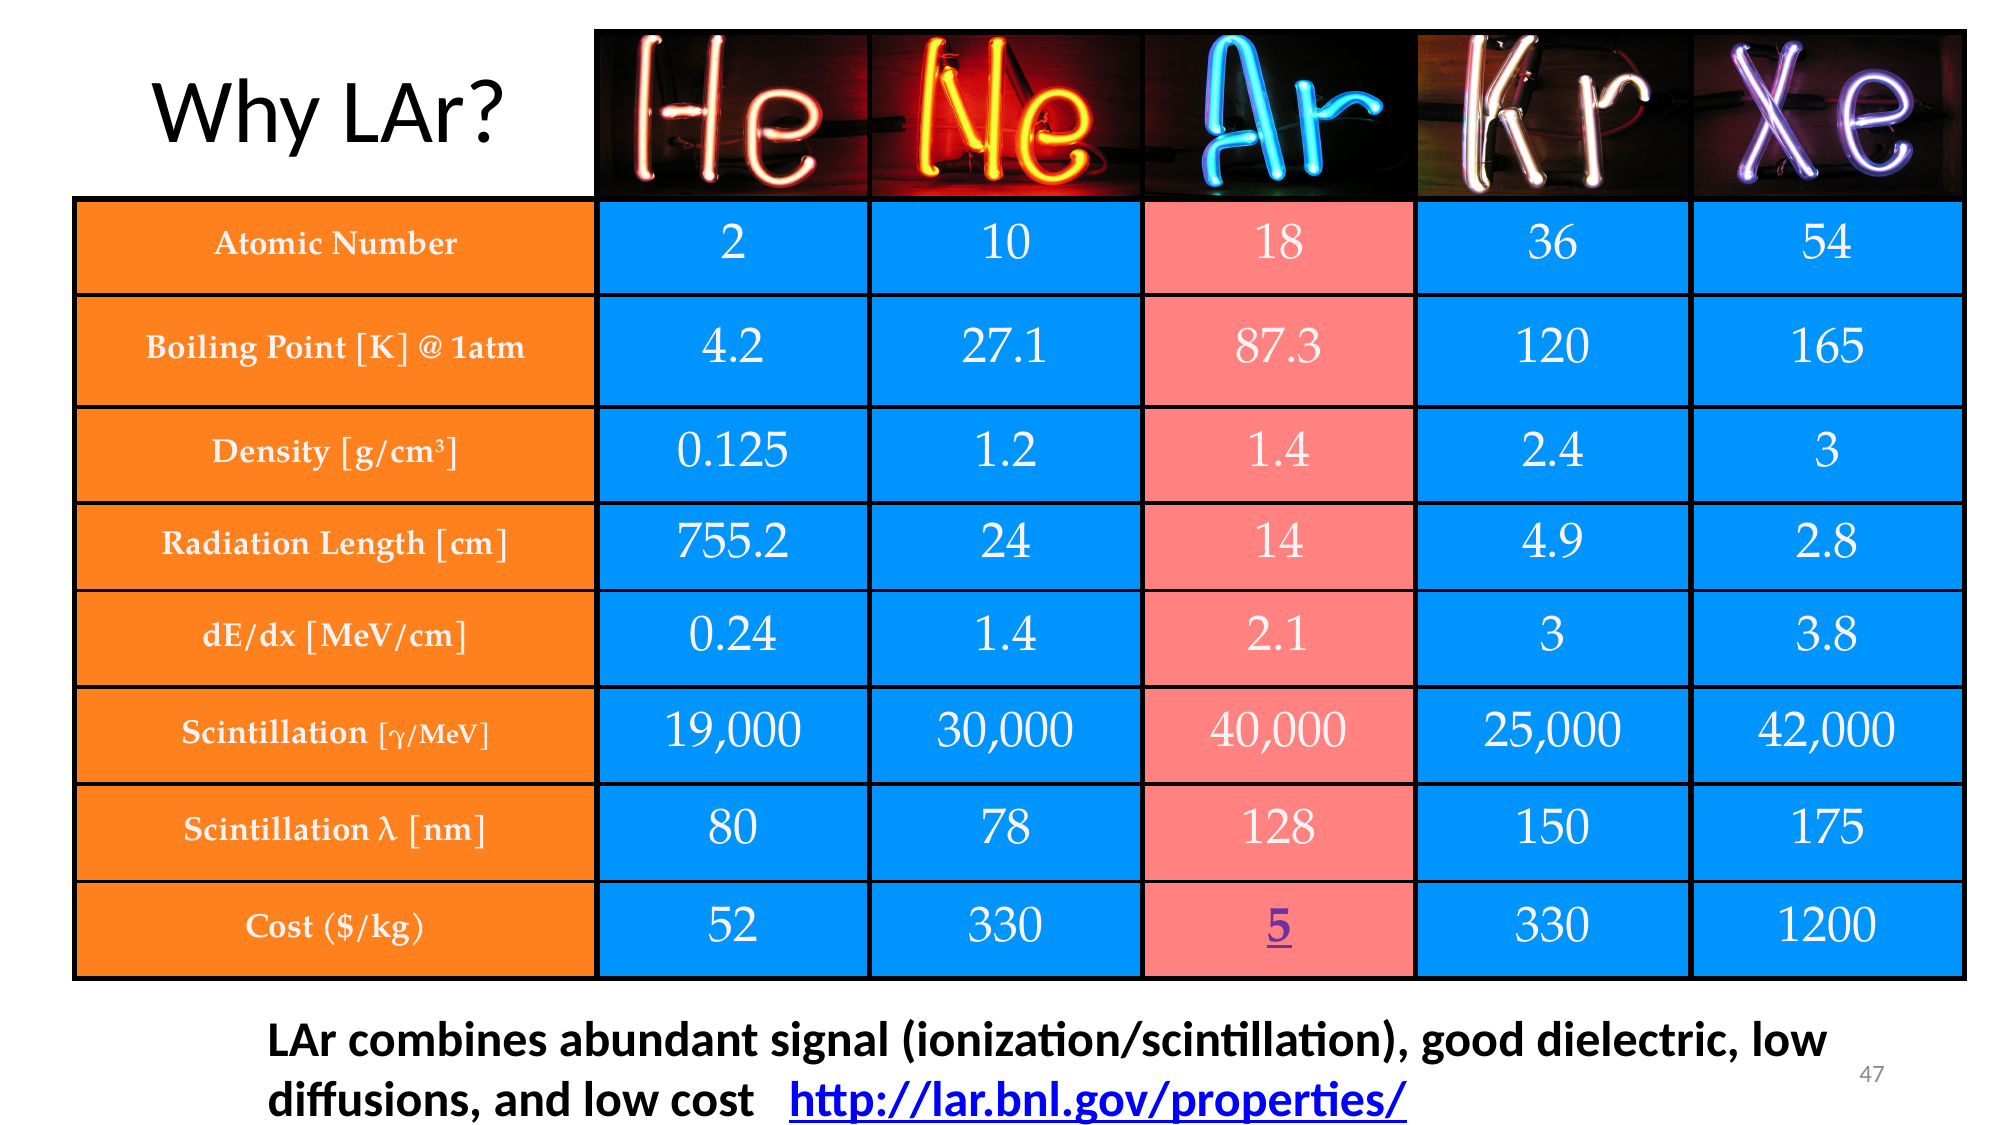

# Why LAr?
|  |  |  |  |  |  |
| --- | --- | --- | --- | --- | --- |
| Atomic Number | 2 | 10 | 18 | 36 | 54 |
| Boiling Point [K] @ 1atm | 4.2 | 27.1 | 87.3 | 120 | 165 |
| Density [g/cm3] | 0.125 | 1.2 | 1.4 | 2.4 | 3 |
| Radiation Length [cm] | 755.2 | 24 | 14 | 4.9 | 2.8 |
| dE/dx [MeV/cm] | 0.24 | 1.4 | 2.1 | 3 | 3.8 |
| Scintillation [γ/MeV] | 19,000 | 30,000 | 40,000 | 25,000 | 42,000 |
| Scintillation λ [nm] | 80 | 78 | 128 | 150 | 175 |
| Cost ($/kg) | 52 | 330 | 5 | 330 | 1200 |
LAr combines abundant signal (ionization/scintillation), good dielectric, low diffusions, and low cost   http://lar.bnl.gov/properties/

47